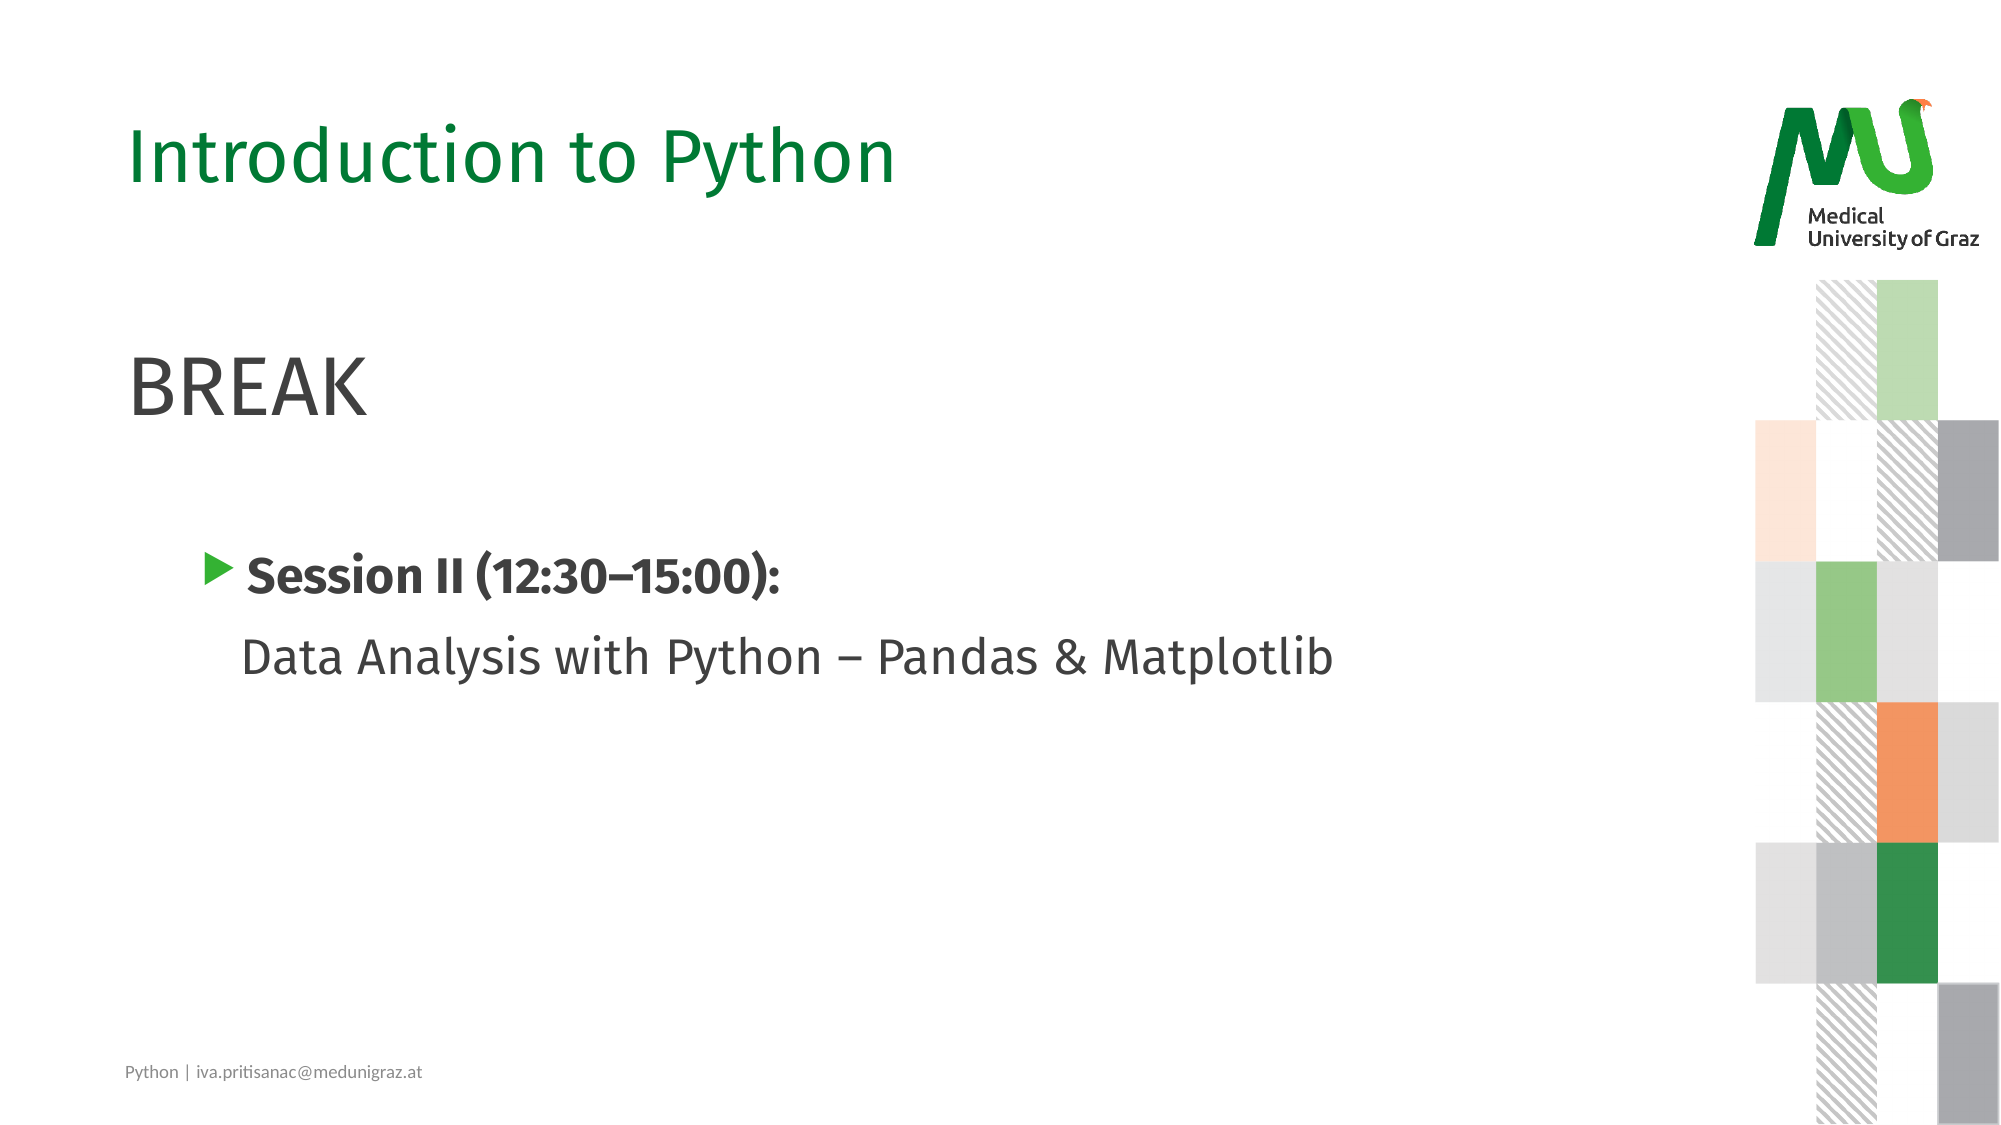

# Introduction to Python

BREAK

Session II (12:30–15:00):
   Data Analysis with Python – Pandas & Matplotlib

Python | iva.pritisanac@medunigraz.at